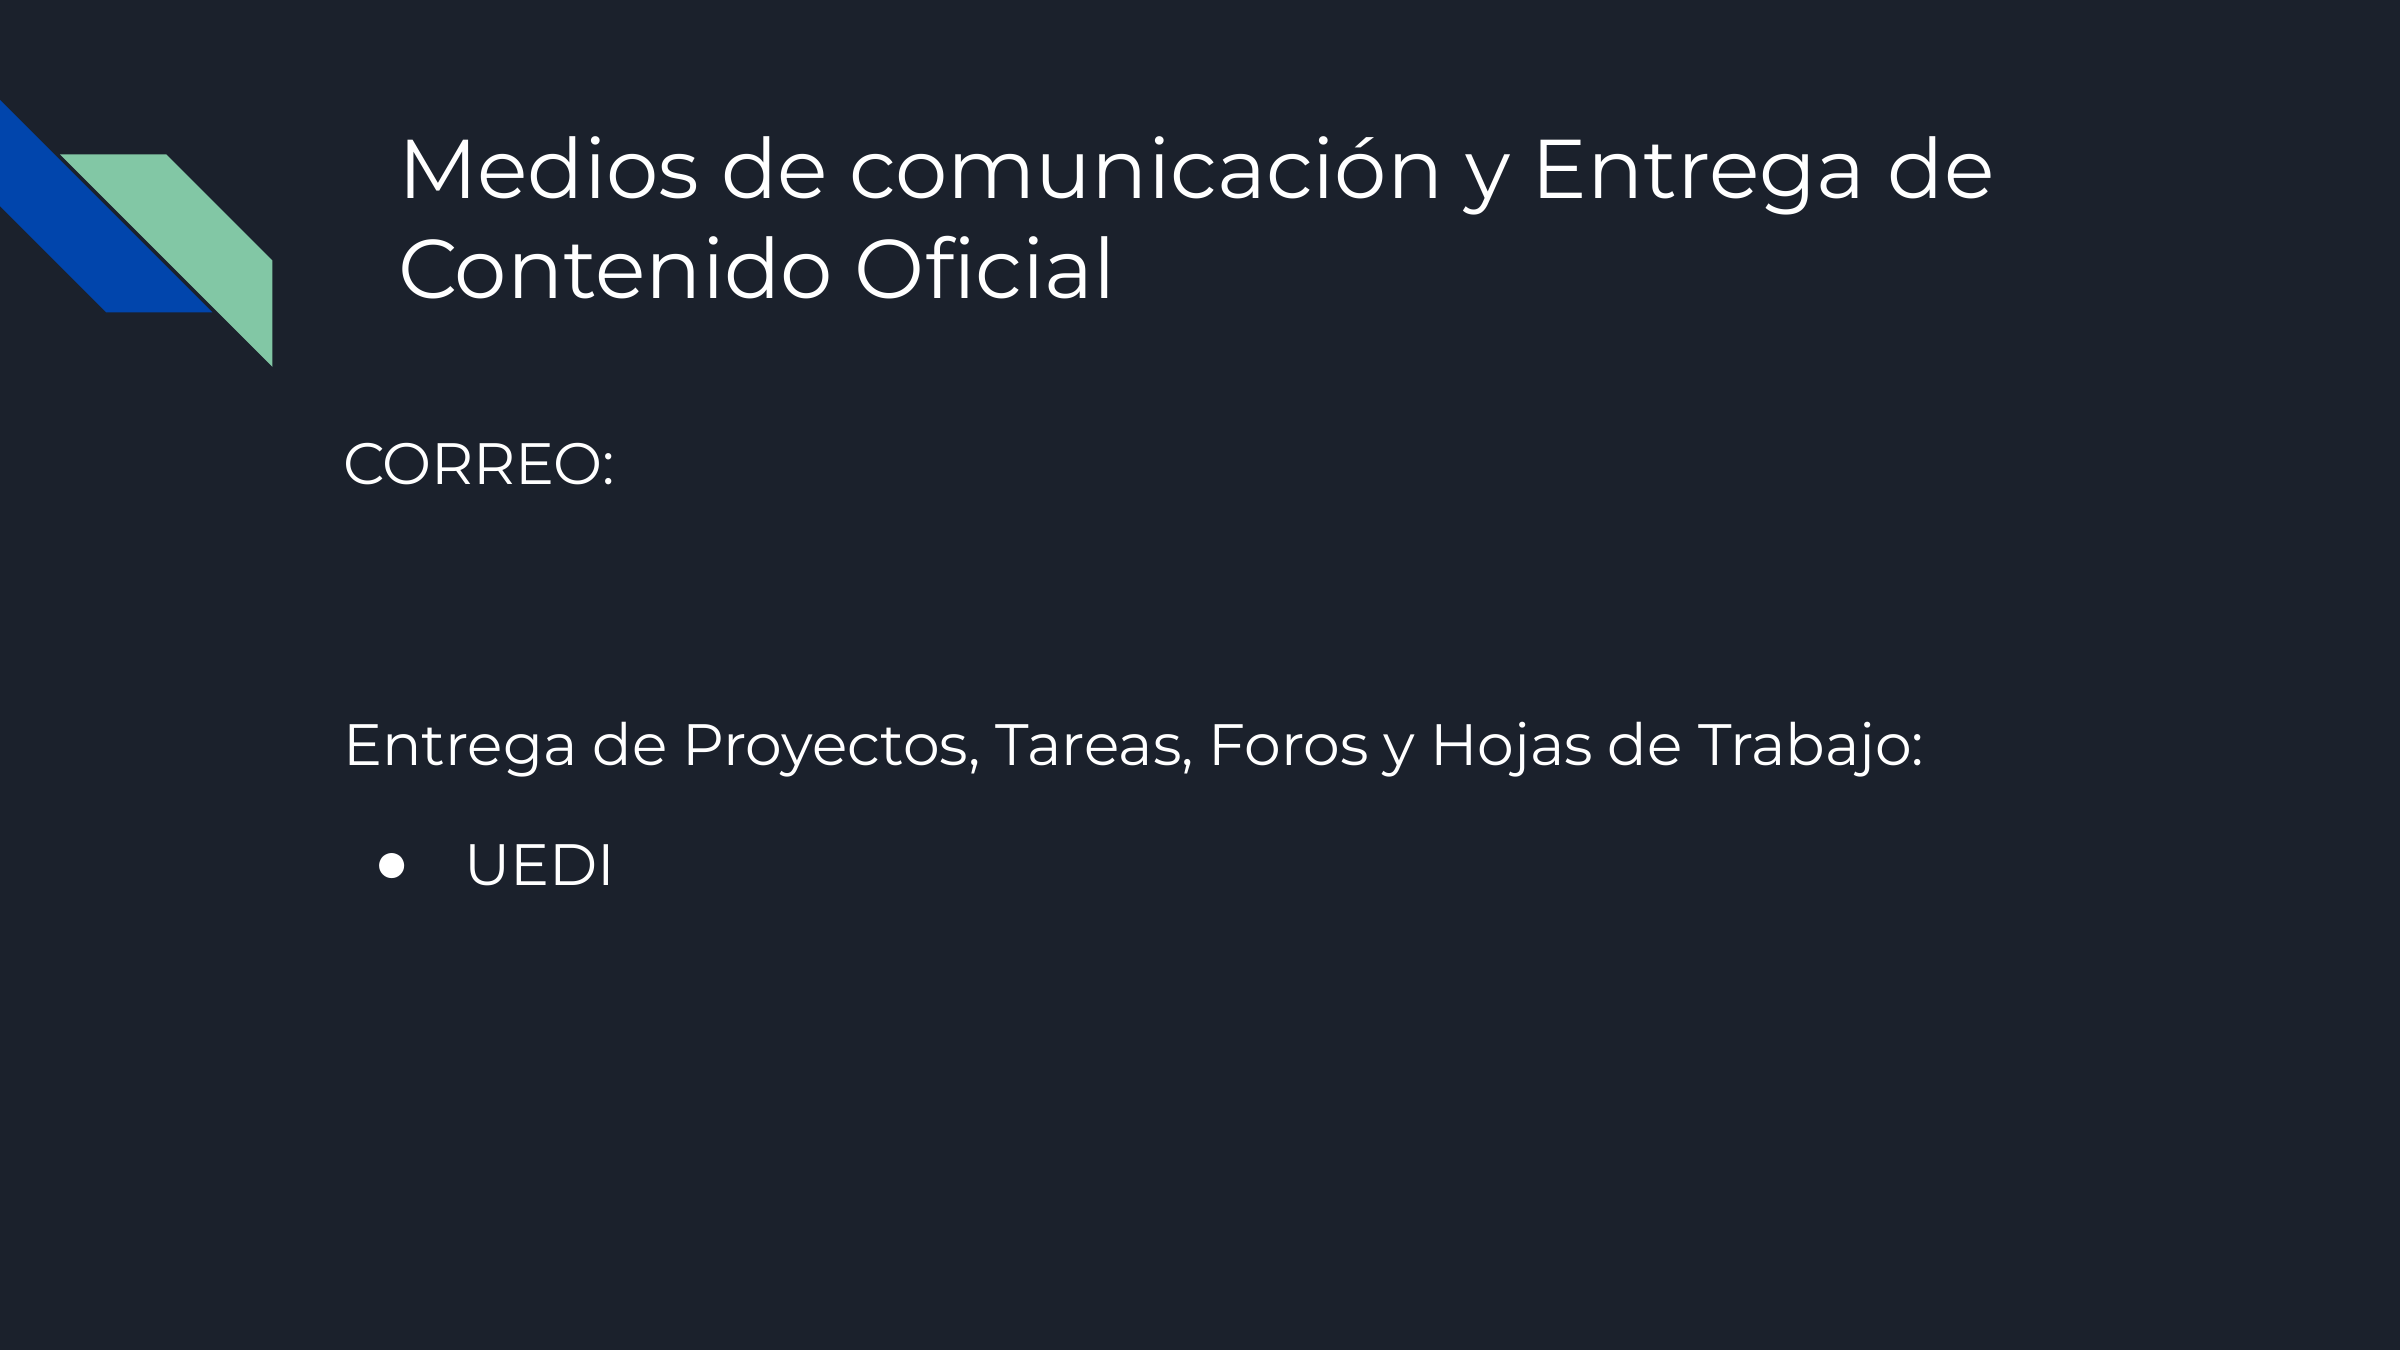

# Medios de comunicación y Entrega de Contenido Oficial
CORREO:

Entrega de Proyectos, Tareas, Foros y Hojas de Trabajo:
UEDI